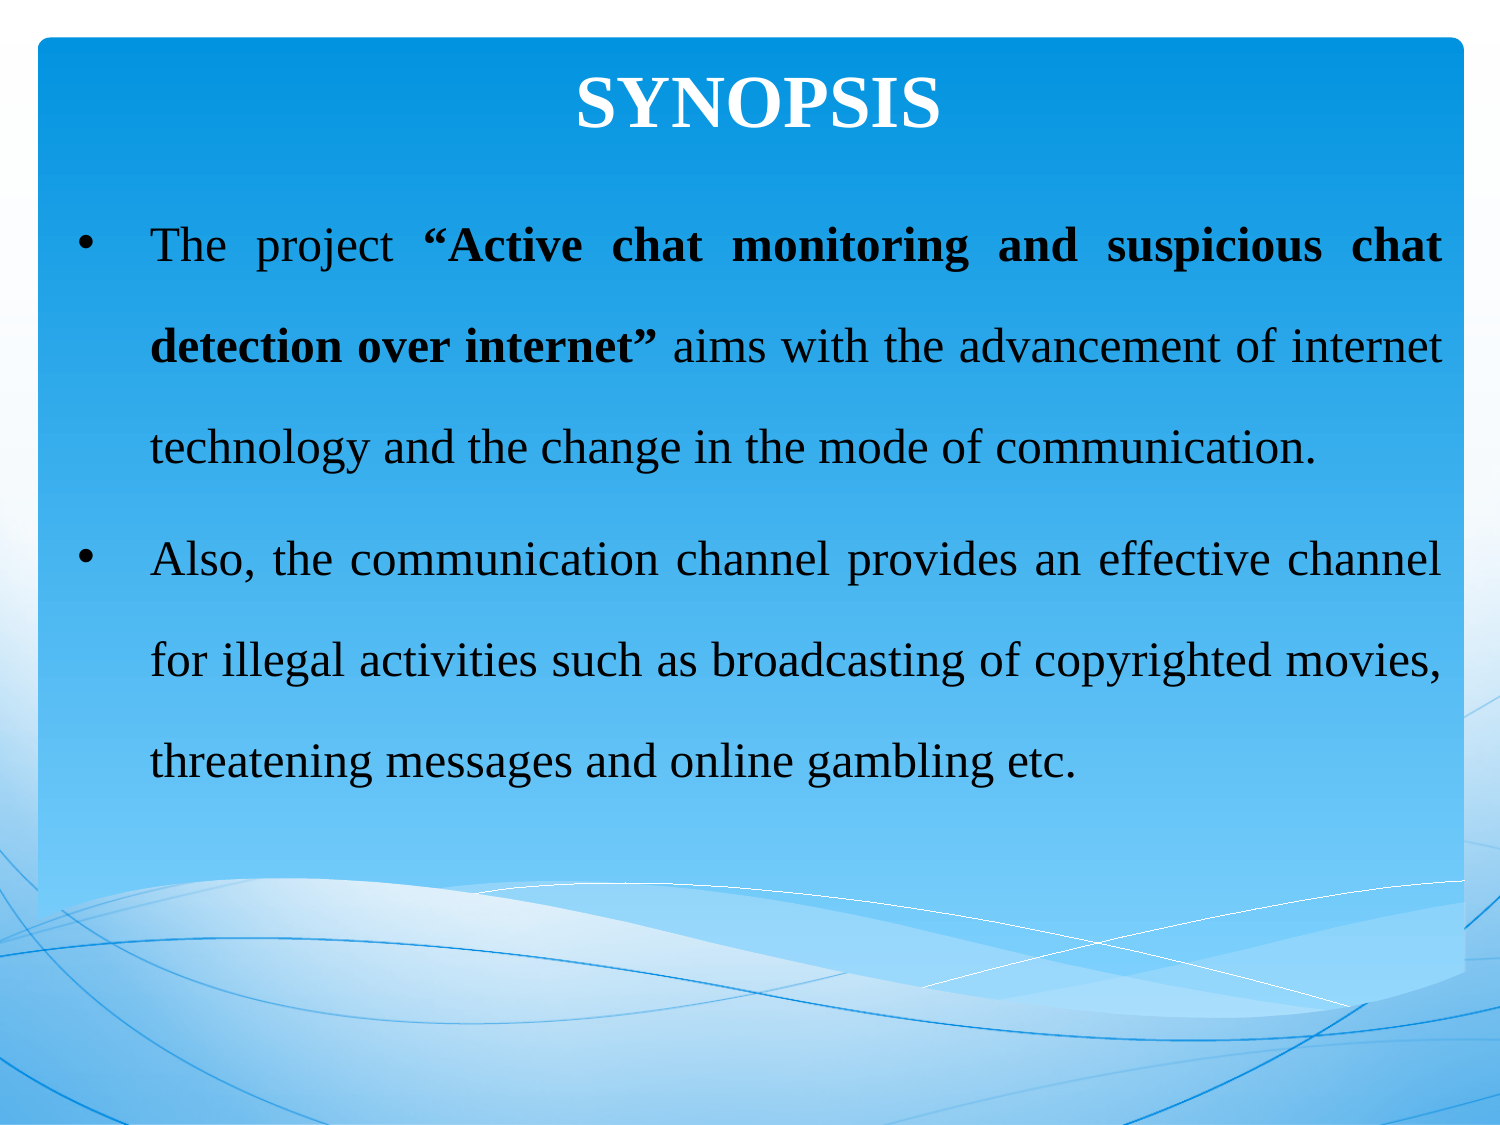

# SYNOPSIS
The project “Active chat monitoring and suspicious chat detection over internet” aims with the advancement of internet technology and the change in the mode of communication.
Also, the communication channel provides an effective channel for illegal activities such as broadcasting of copyrighted movies, threatening messages and online gambling etc.